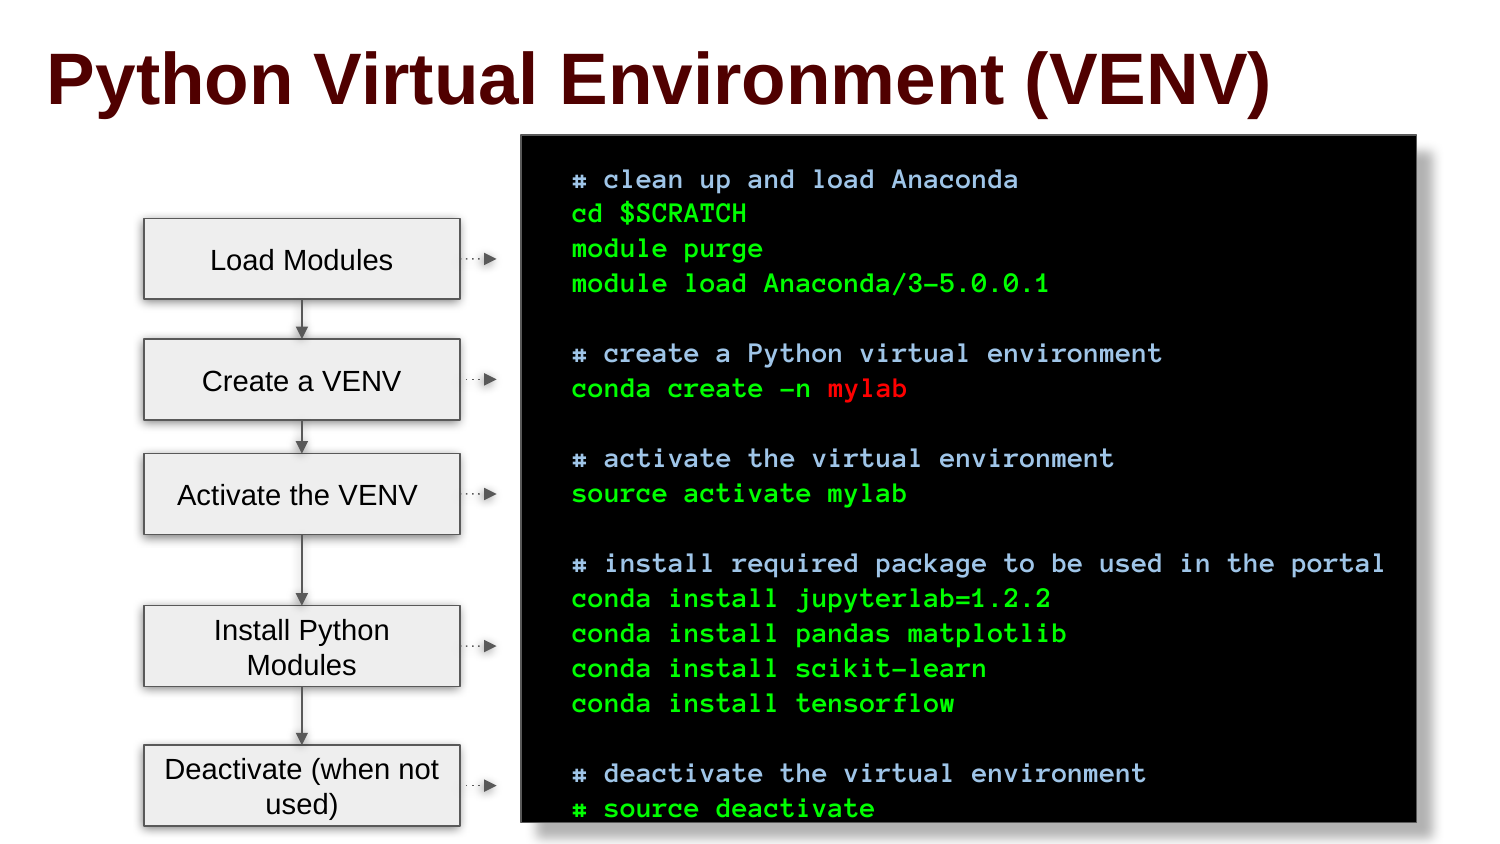

# Python Virtual Environment (VENV)

# clean up and load Anaconda
cd $SCRATCH
module purge
module load Anaconda/3-5.0.0.1

# create a Python virtual environment
conda create -n mylab

# activate the virtual environment
source activate mylab

# install required package to be used in the portal
conda install jupyterlab=1.2.2
conda install pandas matplotlib
conda install scikit-learn
conda install tensorflow

# deactivate the virtual environment
# source deactivate
Load Modules
Create a VENV
Activate the VENV
Install Python Modules
Deactivate (when not used)